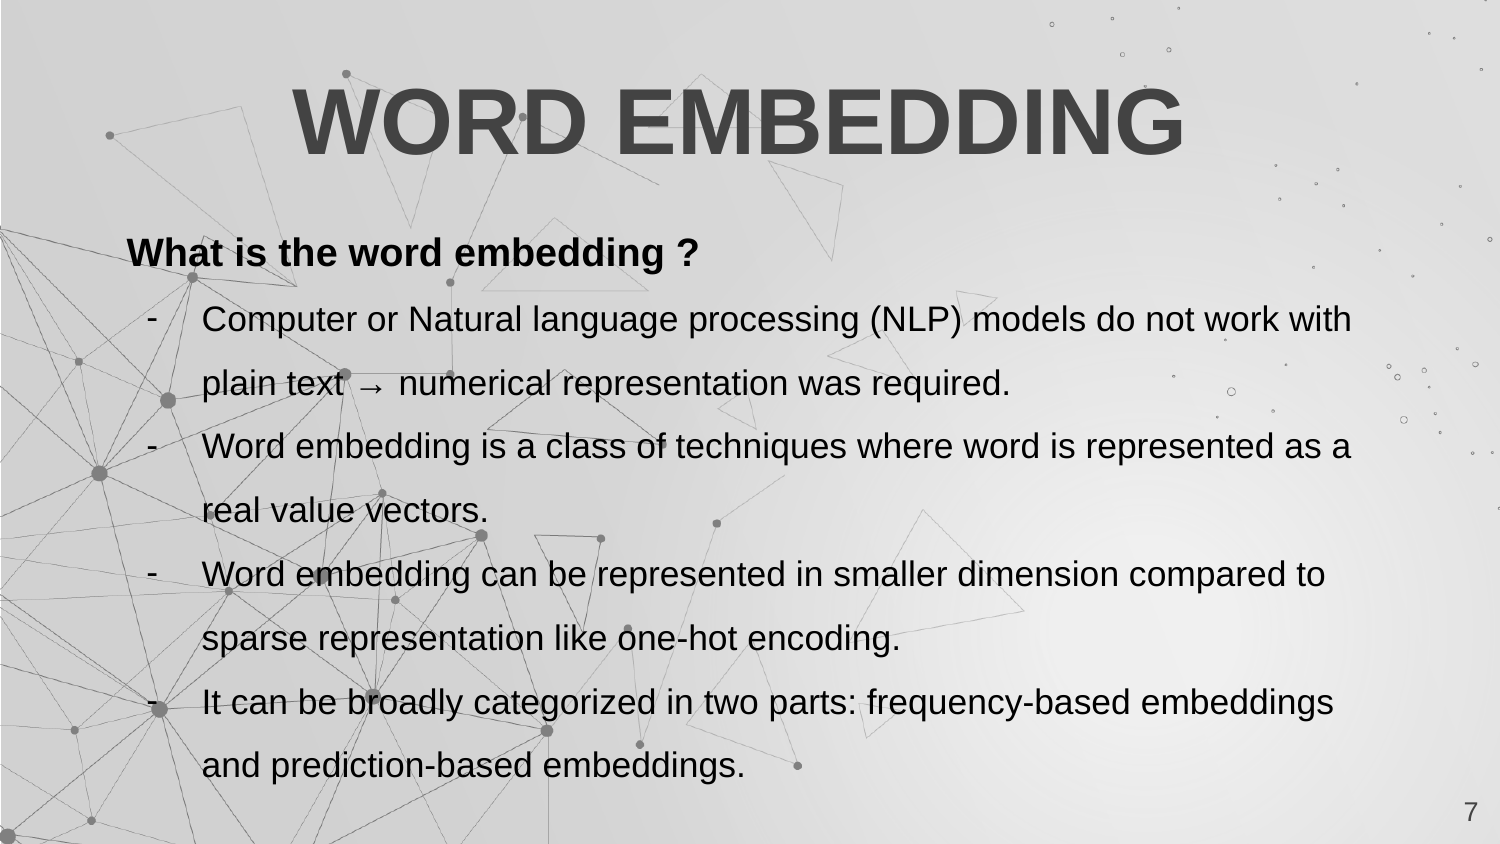

# WORD EMBEDDING
What is the word embedding ?
Computer or Natural language processing (NLP) models do not work with plain text → numerical representation was required.
Word embedding is a class of techniques where word is represented as a real value vectors.
Word embedding can be represented in smaller dimension compared to sparse representation like one-hot encoding.
It can be broadly categorized in two parts: frequency-based embeddings and prediction-based embeddings.
7